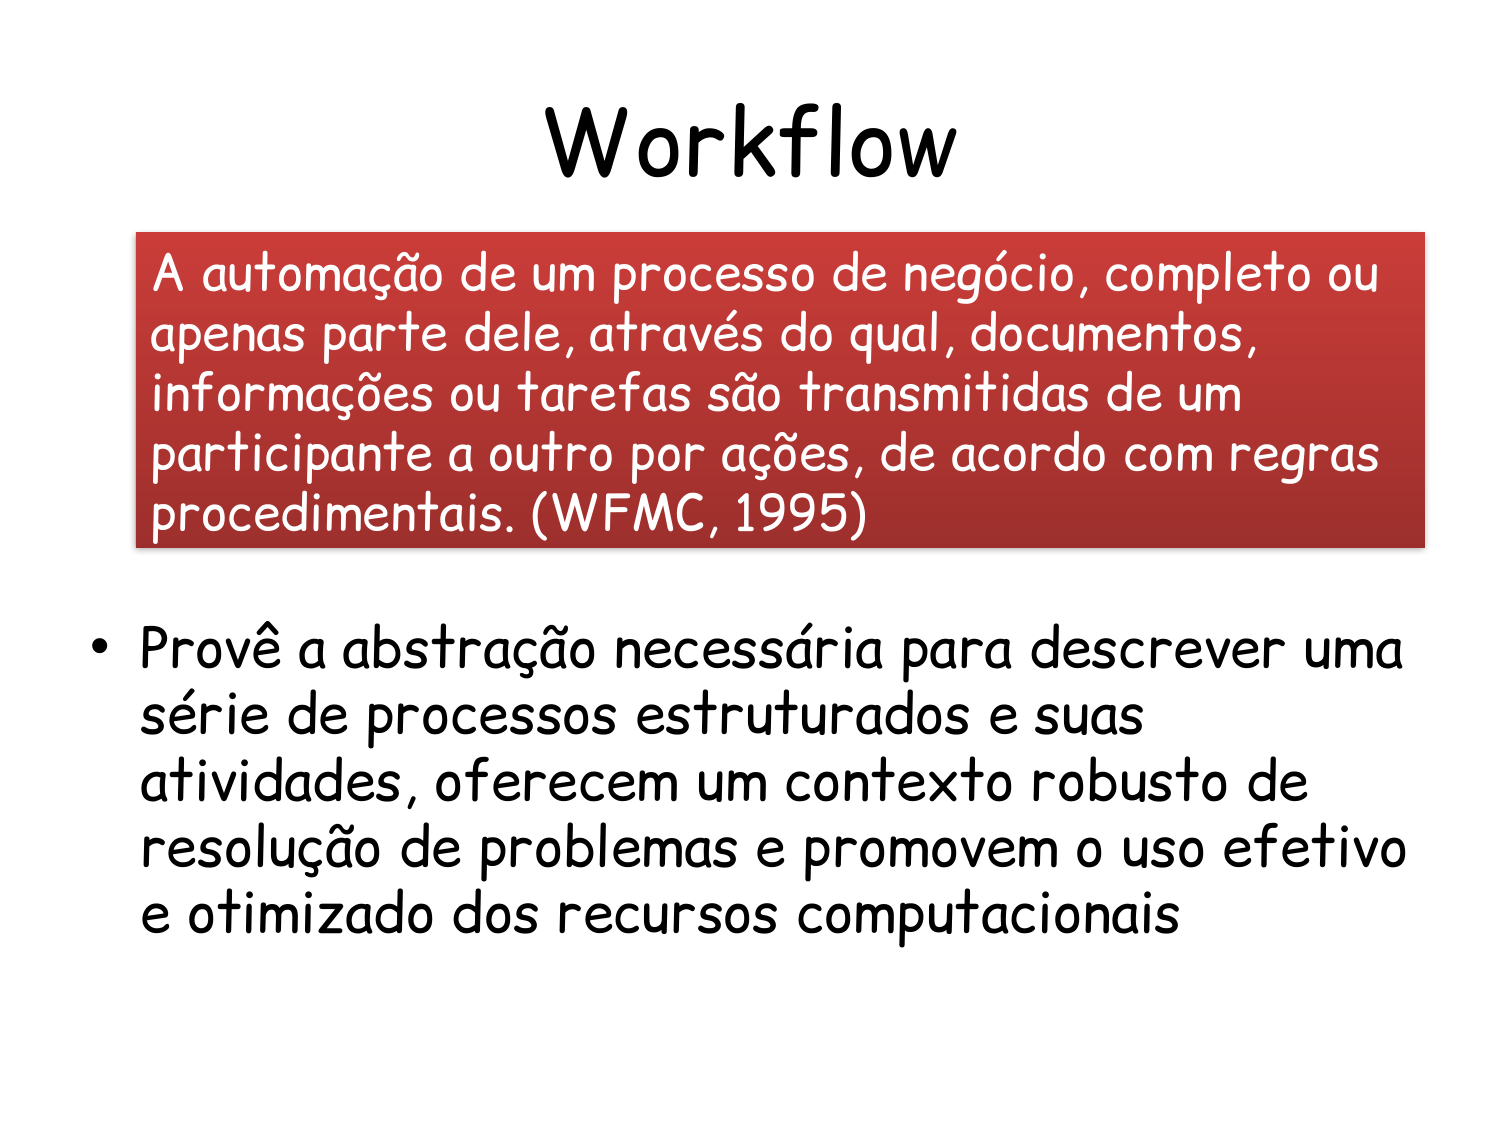

# Workflow
A automação de um processo de negócio, completo ou apenas parte dele, através do qual, documentos, informações ou tarefas são transmitidas de um participante a outro por ações, de acordo com regras procedimentais. (WFMC, 1995)
Provê a abstração necessária para descrever uma série de processos estruturados e suas atividades, oferecem um contexto robusto de resolução de problemas e promovem o uso efetivo e otimizado dos recursos computacionais